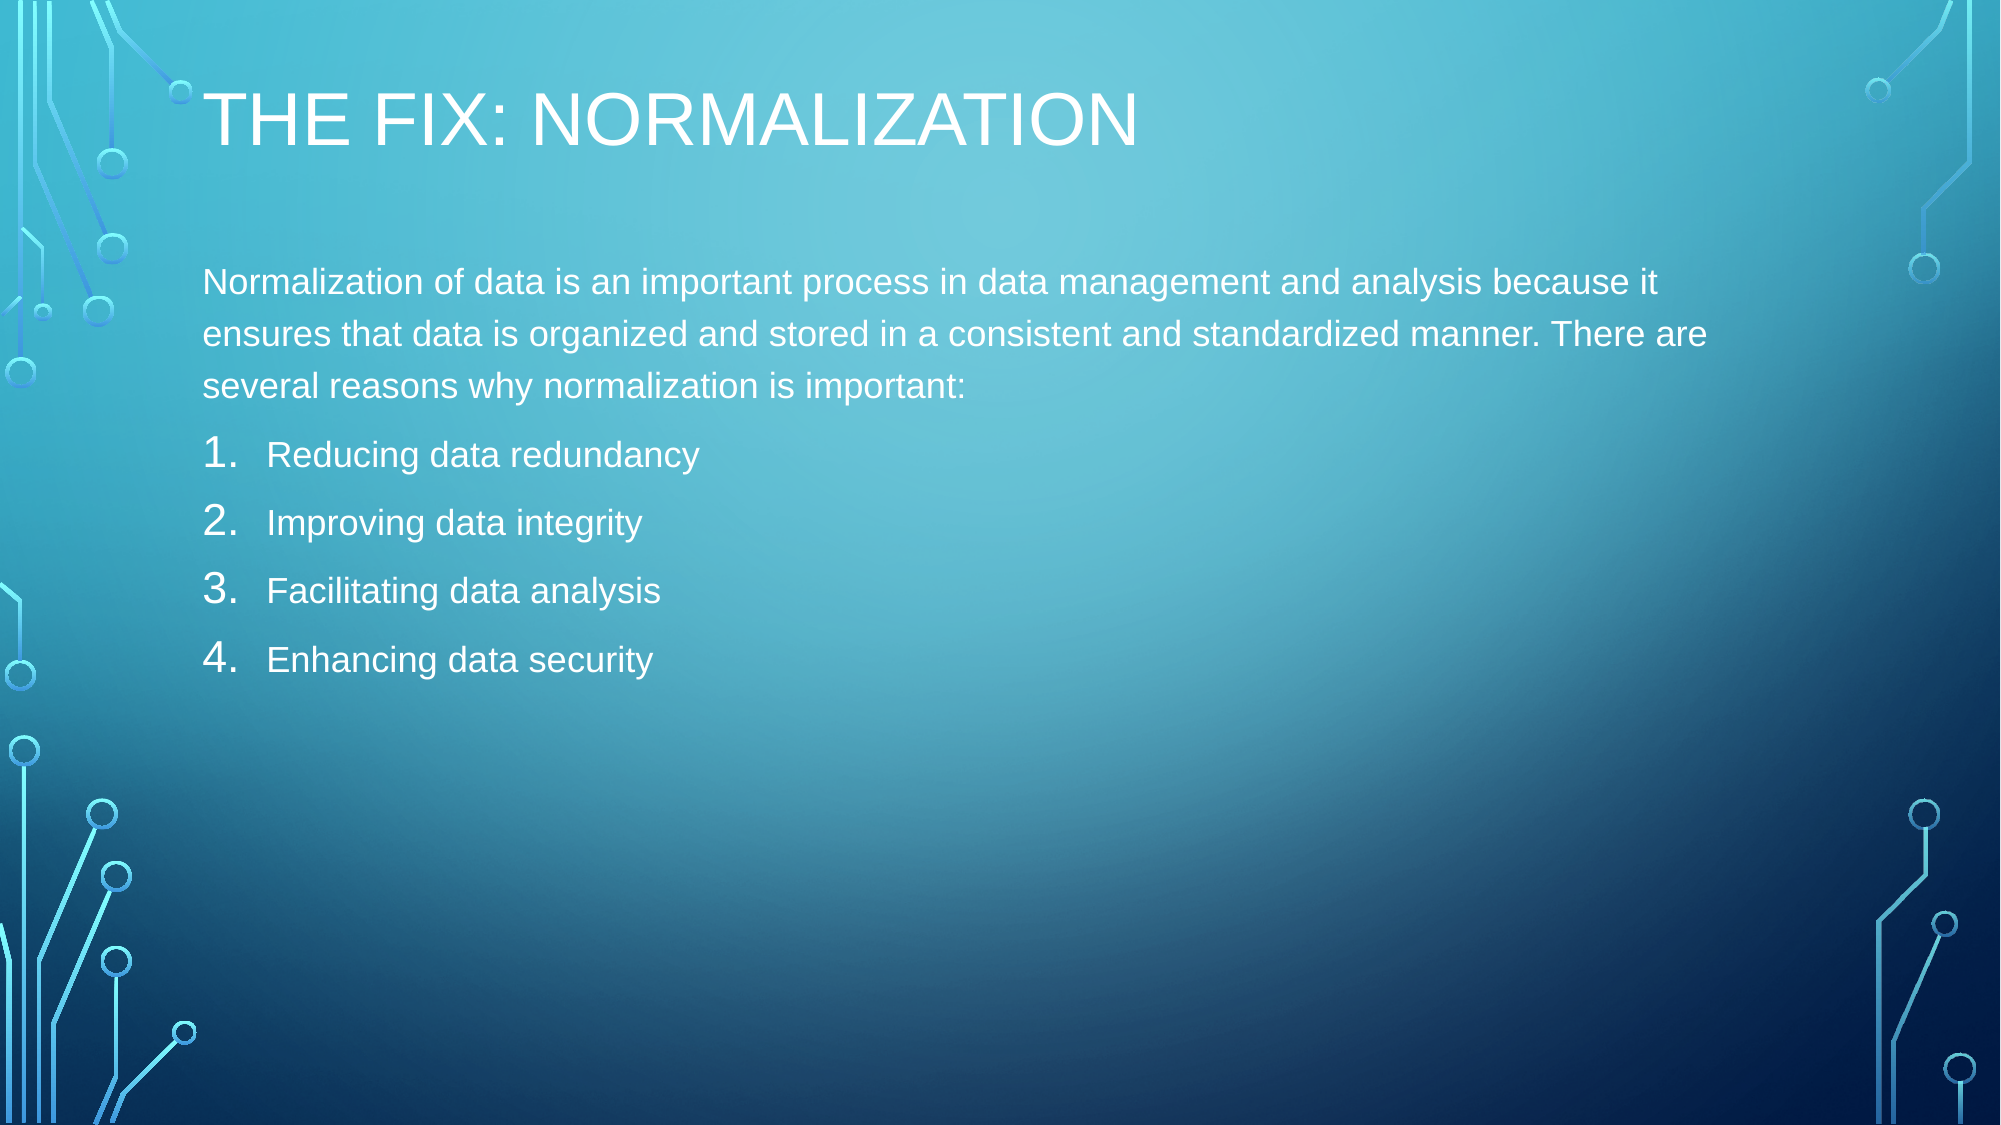

# The fix: normalization
Normalization of data is an important process in data management and analysis because it ensures that data is organized and stored in a consistent and standardized manner. There are several reasons why normalization is important:
Reducing data redundancy
Improving data integrity
Facilitating data analysis
Enhancing data security